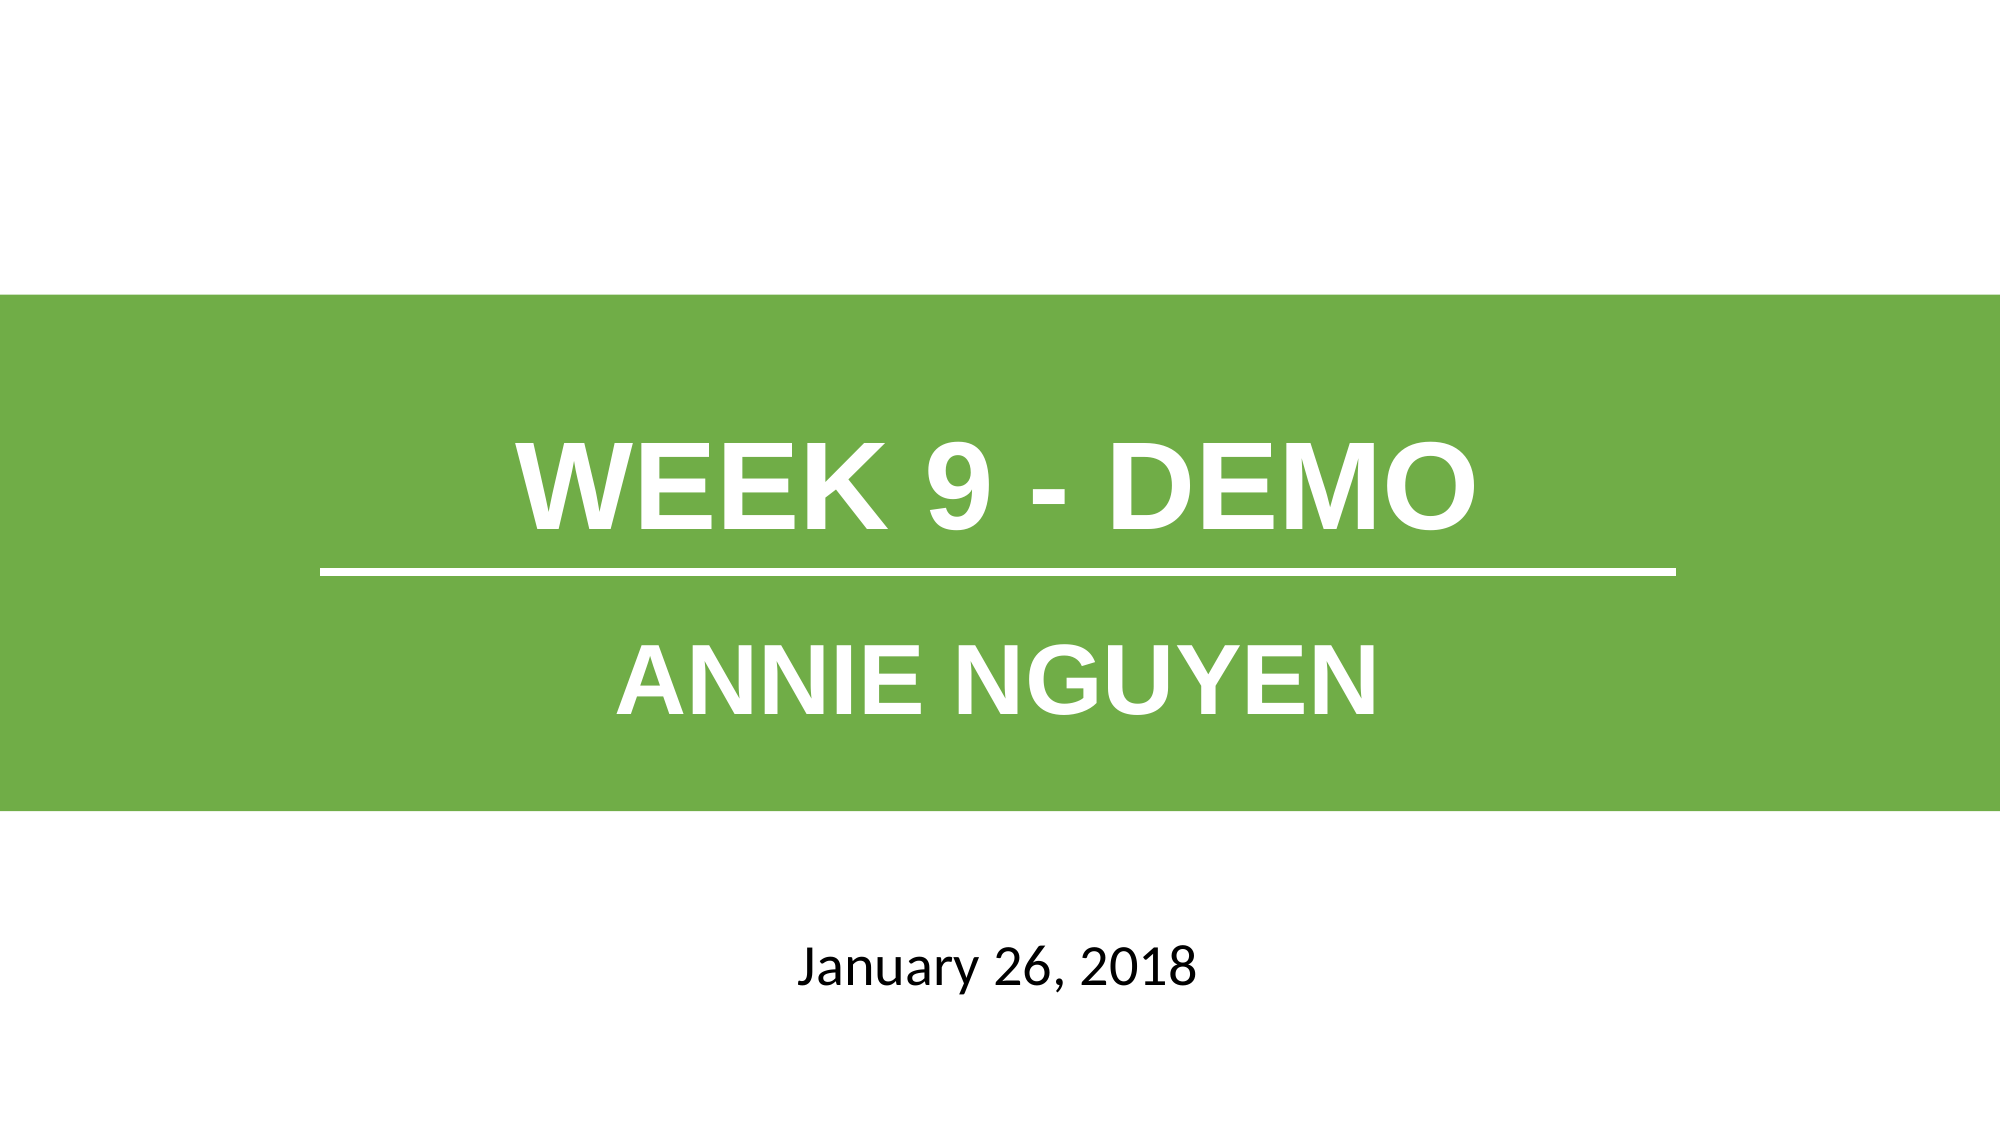

WEEK 9 - DEMO
ANNIE NGUYEN
January 26, 2018